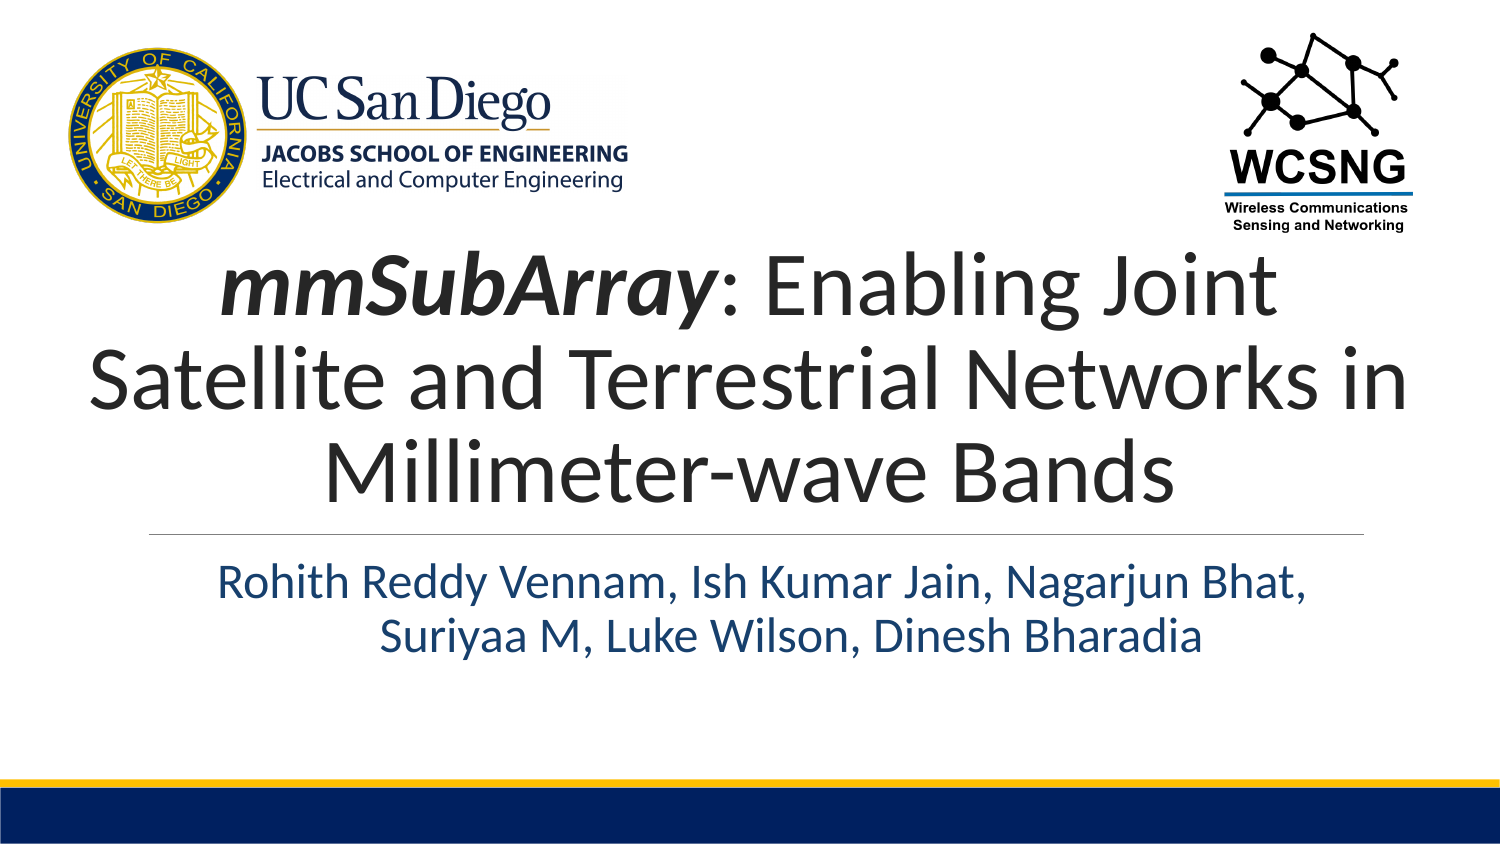

# mmSubArray: Enabling Joint Satellite and Terrestrial Networks in Millimeter-wave Bands
Rohith Reddy Vennam, Ish Kumar Jain, Nagarjun Bhat, Suriyaa M, Luke Wilson, Dinesh Bharadia